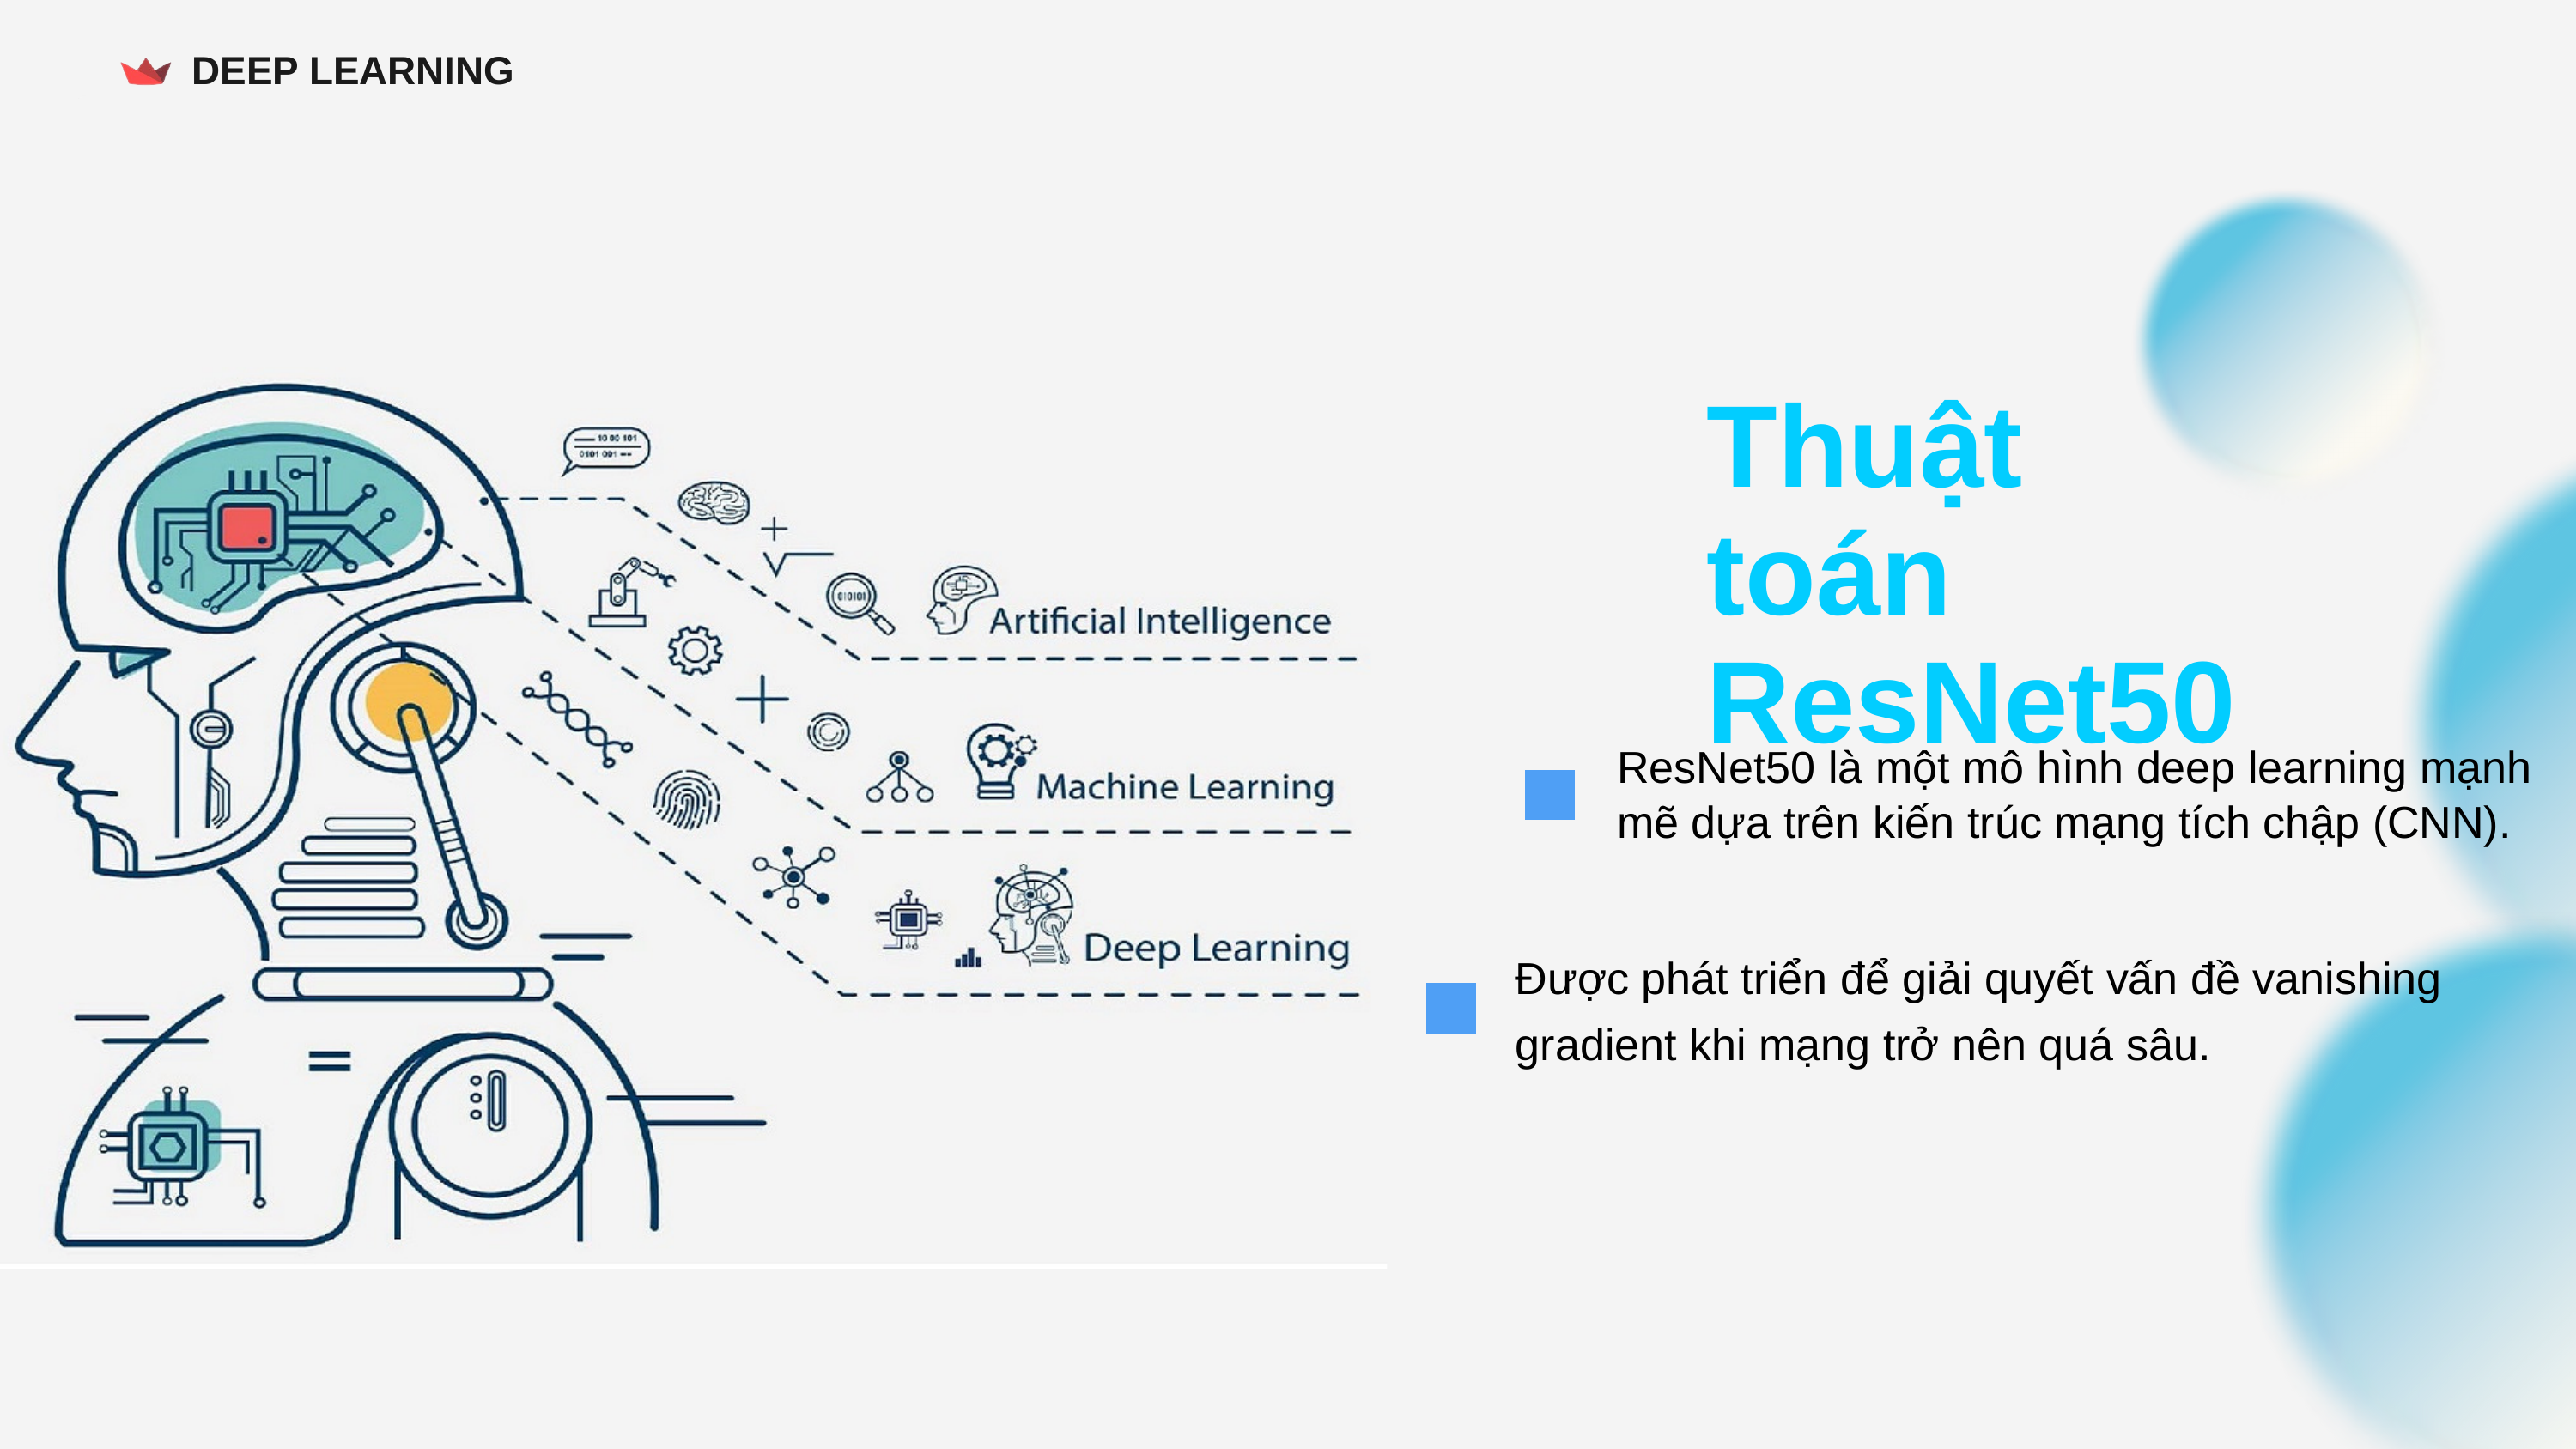

DEEP LEARNING

Thuật toán ResNet50

ResNet50 là một mô hình deep learning mạnh mẽ dựa trên kiến trúc mạng tích chập (CNN).

Được phát triển để giải quyết vấn đề vanishing gradient khi mạng trở nên quá sâu.